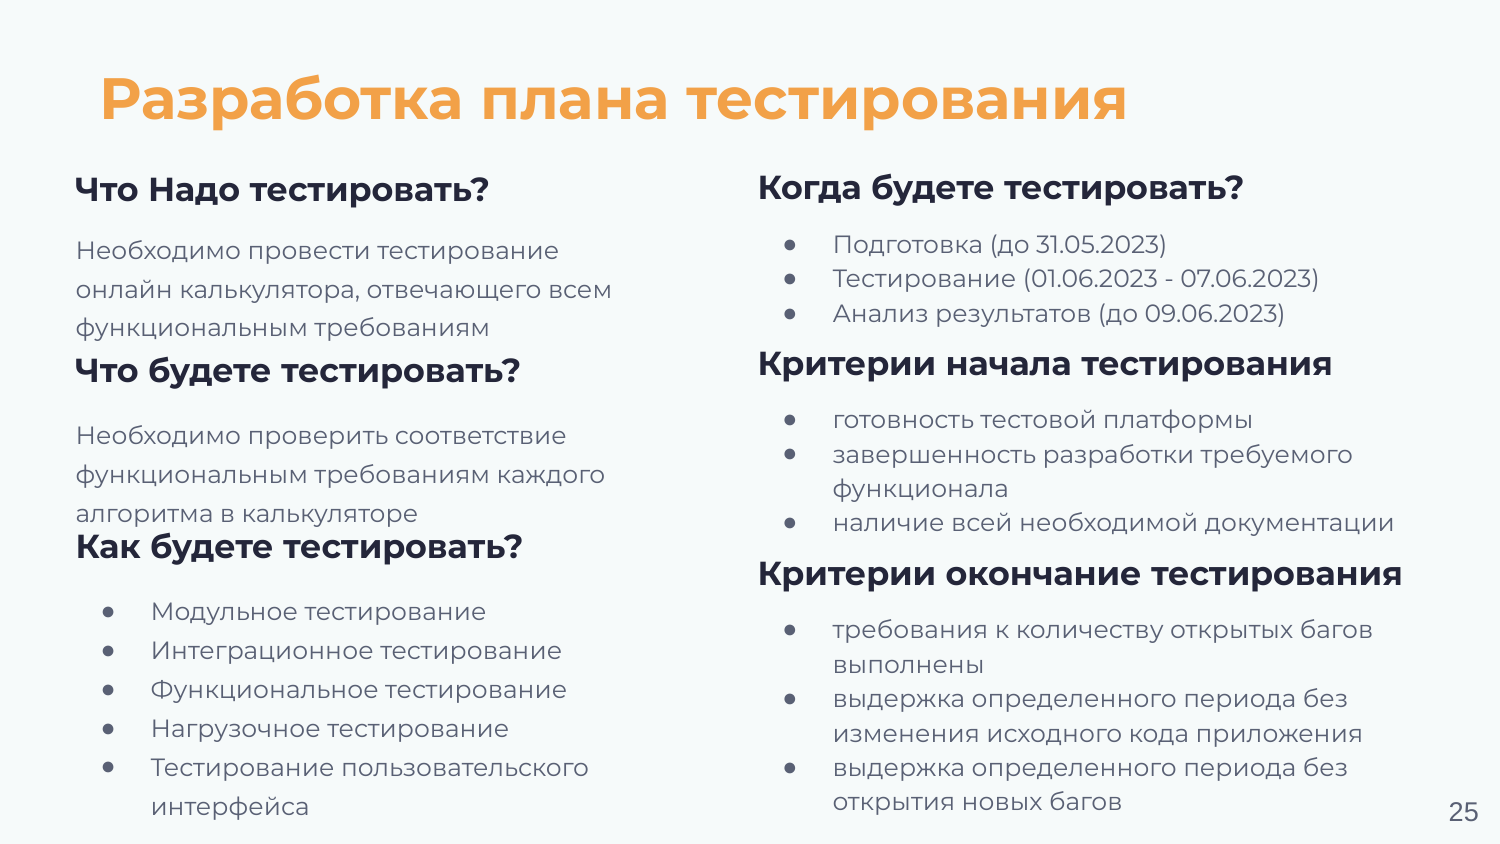

Разработка плана тестирования
Когда будете тестировать?
Что Надо тестировать?
Подготовка (до 31.05.2023)
Тестирование (01.06.2023 - 07.06.2023)
Анализ результатов (до 09.06.2023)
Необходимо провести тестирование онлайн калькулятора, отвечающего всем функциональным требованиям
Критерии начала тестирования
Что будете тестировать?
готовность тестовой платформы
завершенность разработки требуемого функционала
наличие всей необходимой документации
Необходимо проверить соответствие функциональным требованиям каждого алгоритма в калькуляторе
Как будете тестировать?
Критерии окончание тестирования
Модульное тестирование
Интеграционное тестирование
Функциональное тестирование
Нагрузочное тестирование
Тестирование пользовательского интерфейса
требования к количеству открытых багов выполнены
выдержка определенного периода без изменения исходного кода приложения
выдержка определенного периода без открытия новых багов

25